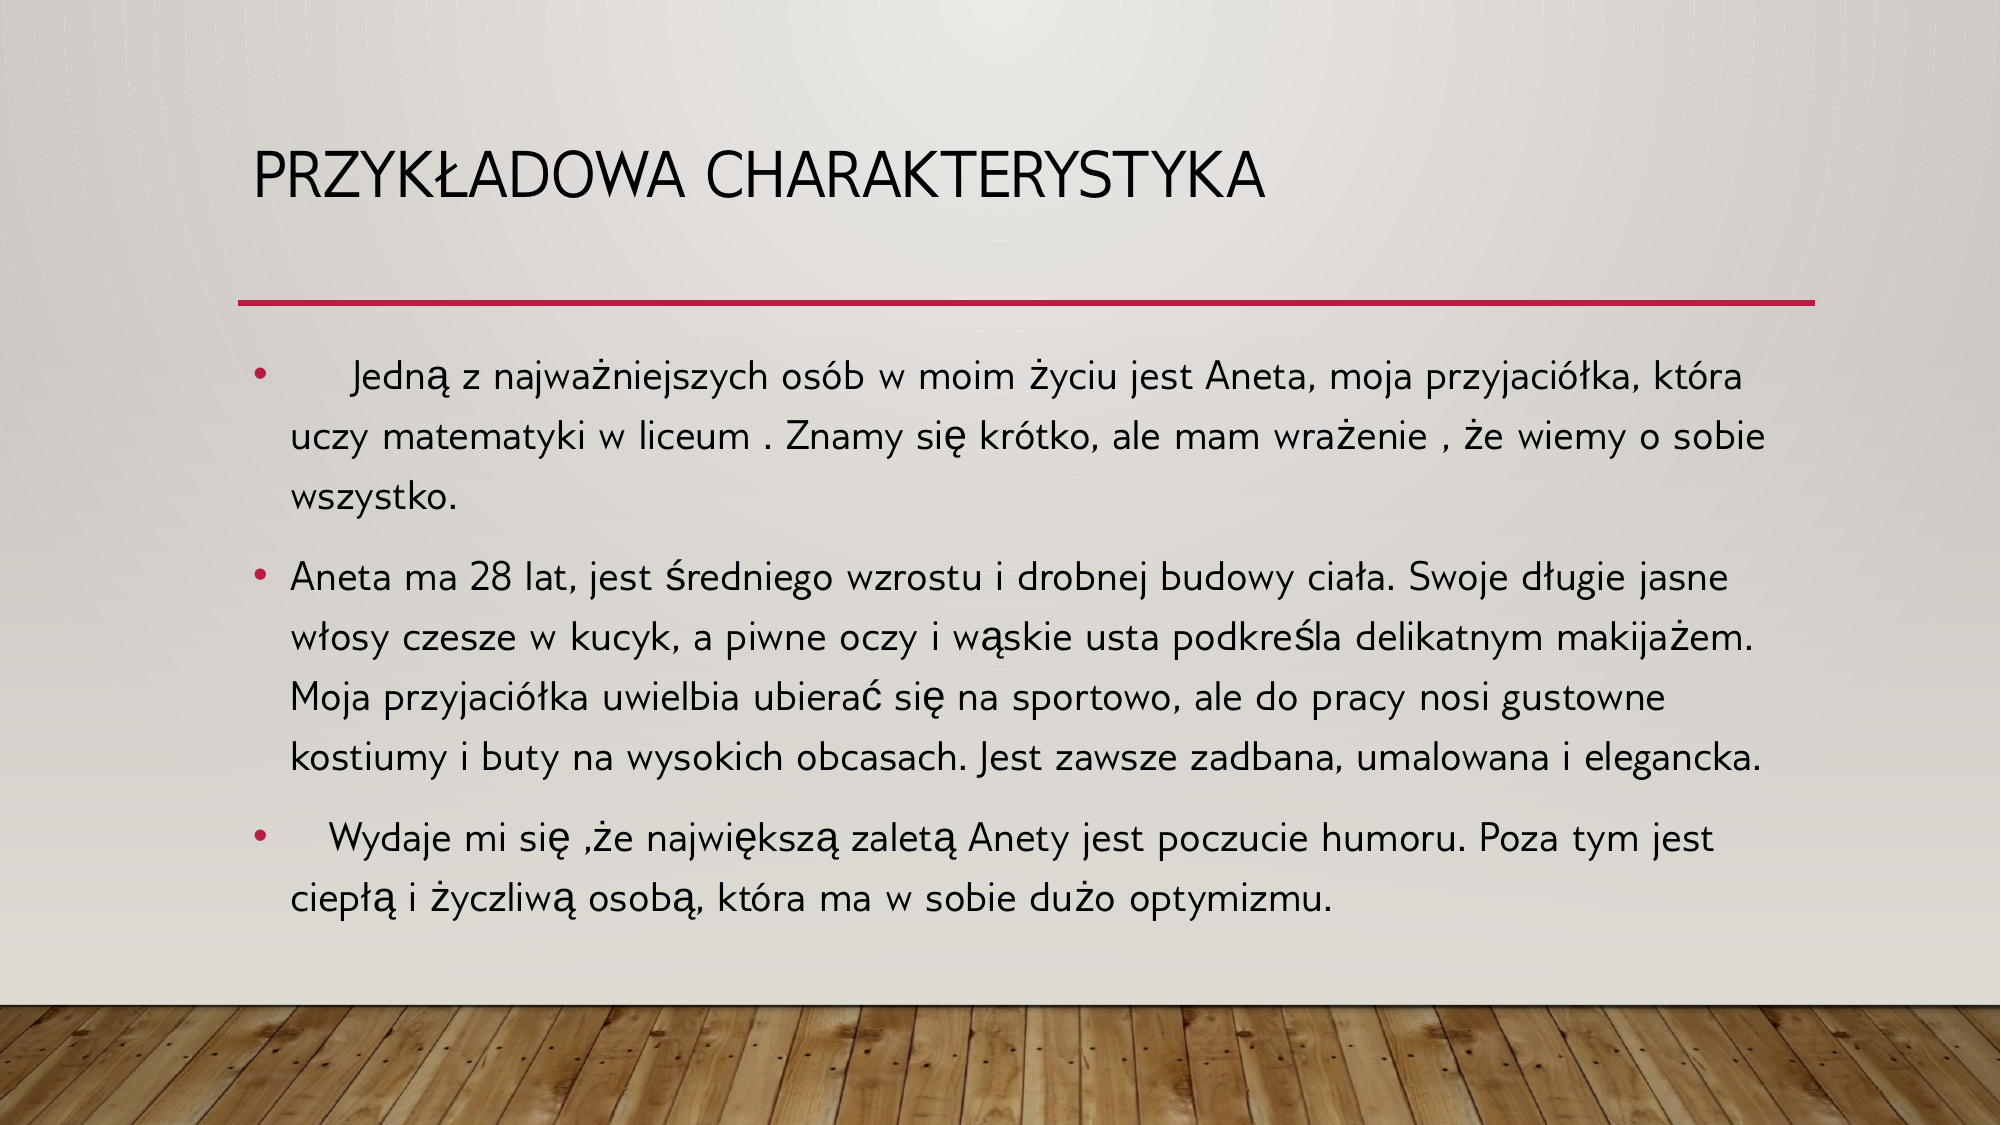

# Przykładowa charakterystyka
     Jedną z najważniejszych osób w moim życiu jest Aneta, moja przyjaciółka, która uczy matematyki w liceum . Znamy się krótko, ale mam wrażenie , że wiemy o sobie wszystko.
Aneta ma 28 lat, jest średniego wzrostu i drobnej budowy ciała. Swoje długie jasne włosy czesze w kucyk, a piwne oczy i wąskie usta podkreśla delikatnym makijażem. Moja przyjaciółka uwielbia ubierać się na sportowo, ale do pracy nosi gustowne kostiumy i buty na wysokich obcasach. Jest zawsze zadbana, umalowana i elegancka.
   Wydaje mi się ,że największą zaletą Anety jest poczucie humoru. Poza tym jest ciepłą i życzliwą osobą, która ma w sobie dużo optymizmu.